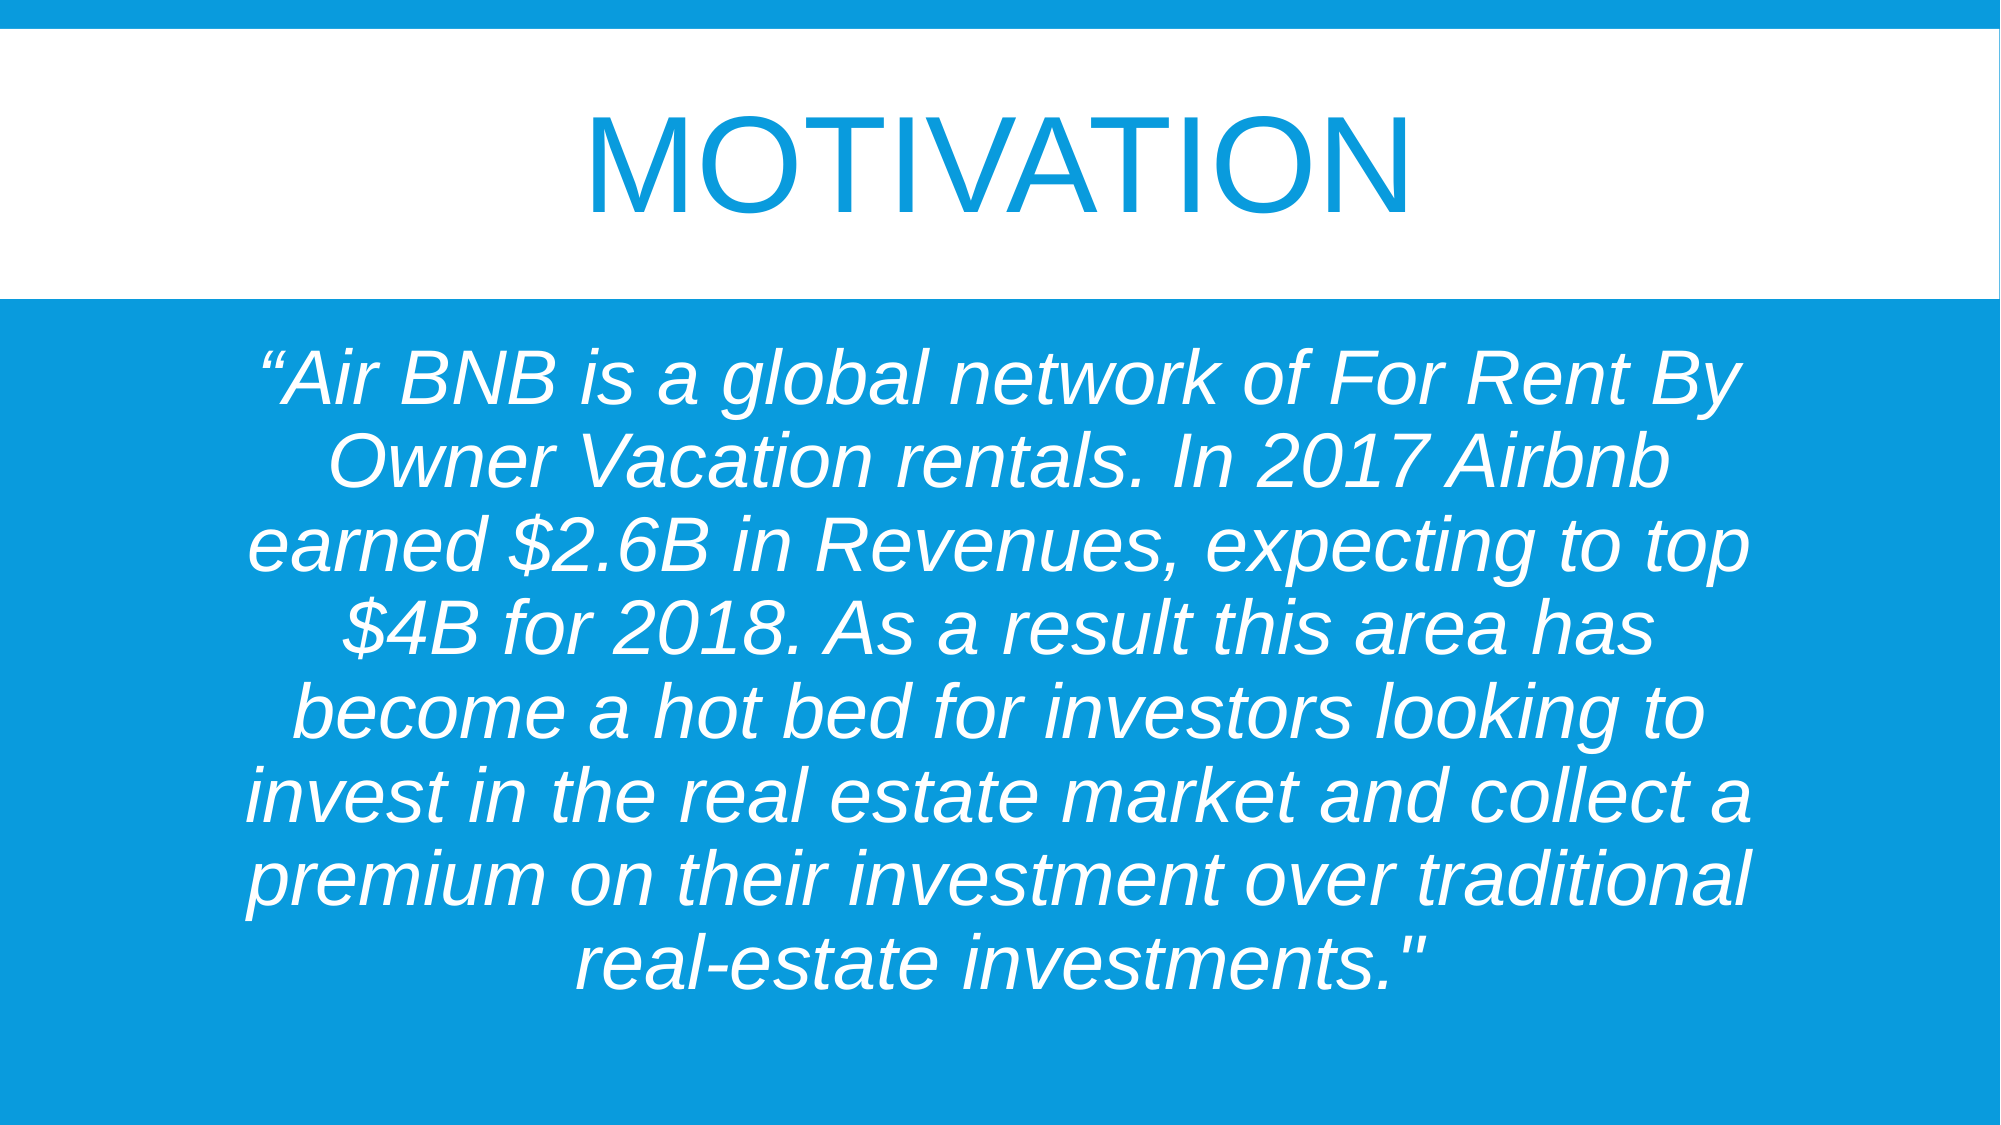

# Motivation
“Air BNB is a global network of For Rent By Owner Vacation rentals. In 2017 Airbnb earned $2.6B in Revenues, expecting to top $4B for 2018. As a result this area has become a hot bed for investors looking to invest in the real estate market and collect a premium on their investment over traditional real-estate investments."